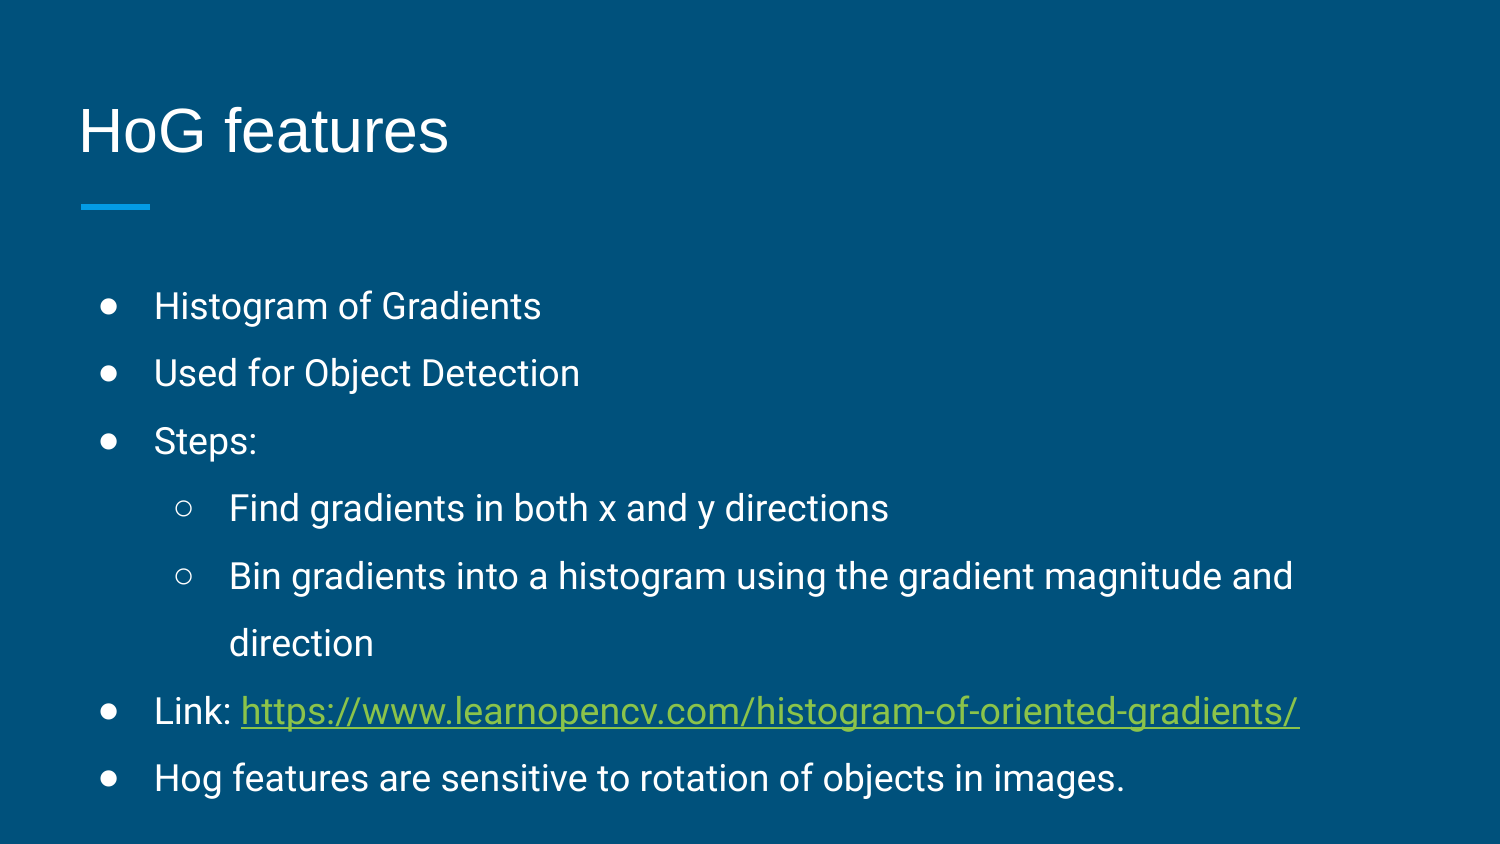

# HoG features
Histogram of Gradients
Used for Object Detection
Steps:
Find gradients in both x and y directions
Bin gradients into a histogram using the gradient magnitude and direction
Link: https://www.learnopencv.com/histogram-of-oriented-gradients/
Hog features are sensitive to rotation of objects in images.